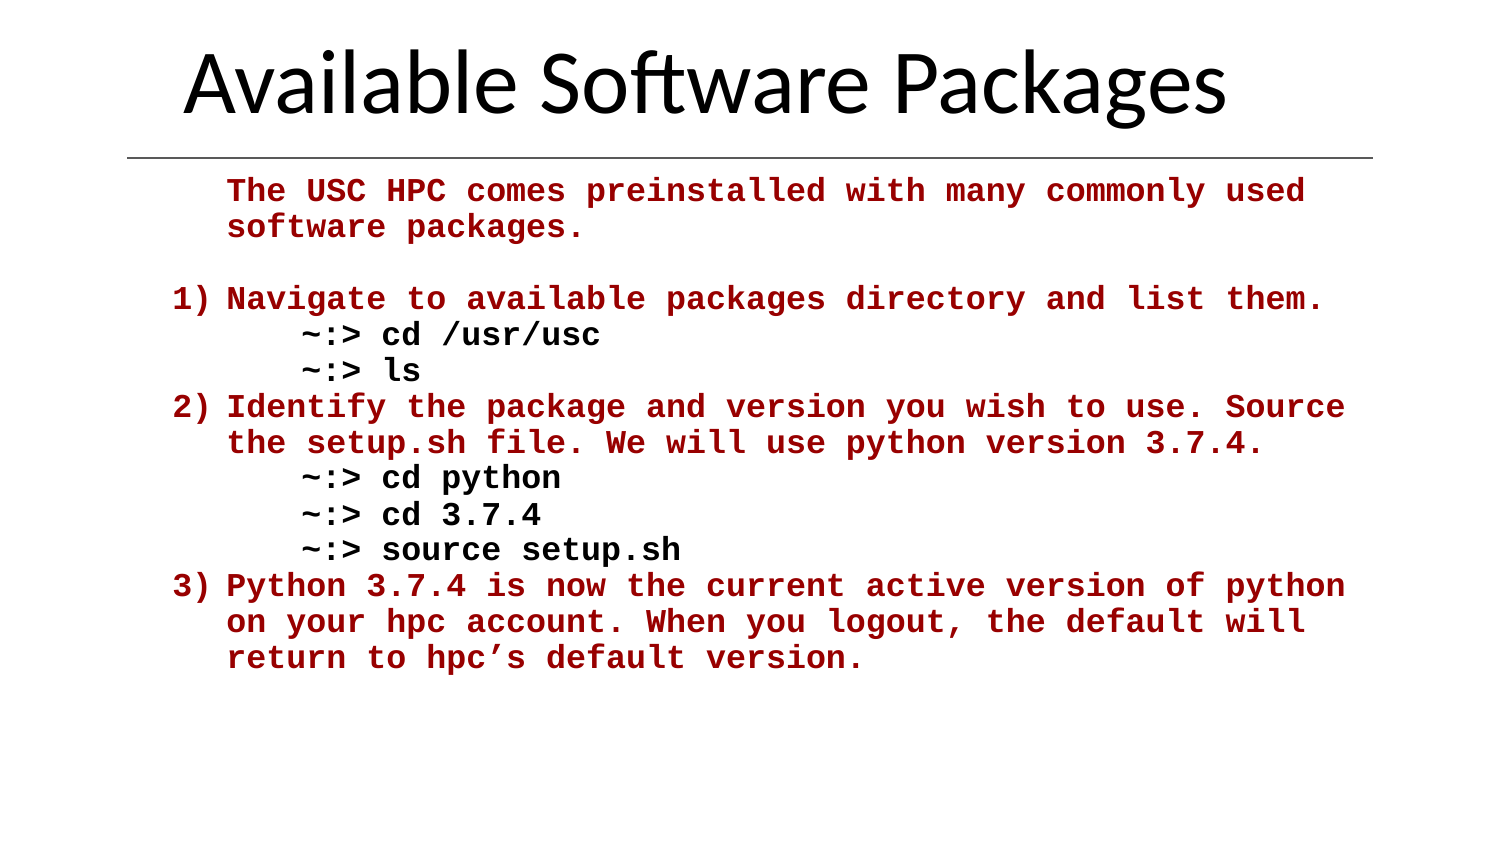

# Available Software Packages
The USC HPC comes preinstalled with many commonly used software packages.

Navigate to available packages directory and list them.
~:> cd /usr/usc
~:> ls
Identify the package and version you wish to use. Source the setup.sh file. We will use python version 3.7.4.
~:> cd python
~:> cd 3.7.4
~:> source setup.sh
Python 3.7.4 is now the current active version of python on your hpc account. When you logout, the default will return to hpc’s default version.